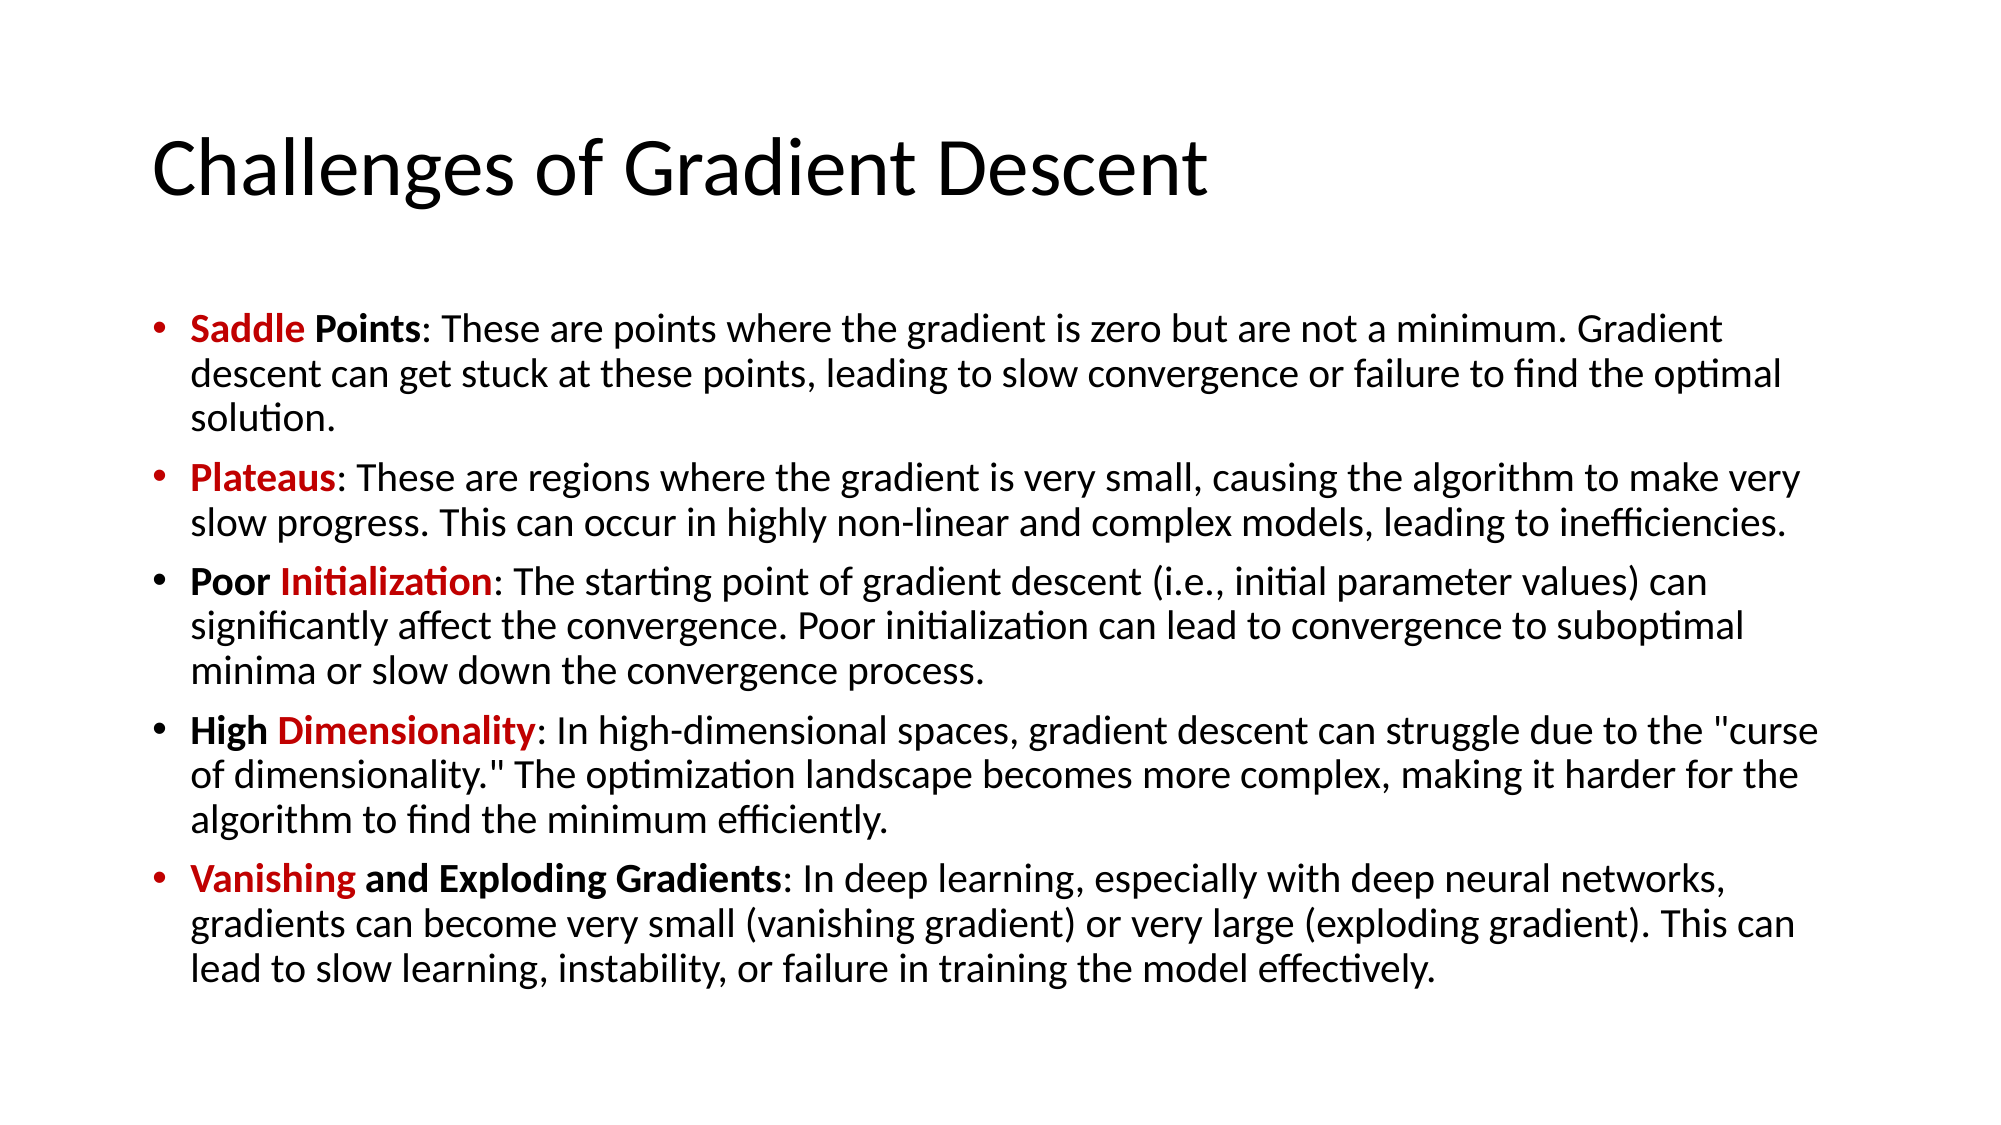

# Challenges of Gradient Descent
Saddle Points: These are points where the gradient is zero but are not a minimum. Gradient descent can get stuck at these points, leading to slow convergence or failure to find the optimal solution.
Plateaus: These are regions where the gradient is very small, causing the algorithm to make very slow progress. This can occur in highly non-linear and complex models, leading to inefficiencies.
Poor Initialization: The starting point of gradient descent (i.e., initial parameter values) can significantly affect the convergence. Poor initialization can lead to convergence to suboptimal minima or slow down the convergence process.
High Dimensionality: In high-dimensional spaces, gradient descent can struggle due to the "curse of dimensionality." The optimization landscape becomes more complex, making it harder for the algorithm to find the minimum efficiently.
Vanishing and Exploding Gradients: In deep learning, especially with deep neural networks, gradients can become very small (vanishing gradient) or very large (exploding gradient). This can lead to slow learning, instability, or failure in training the model effectively.